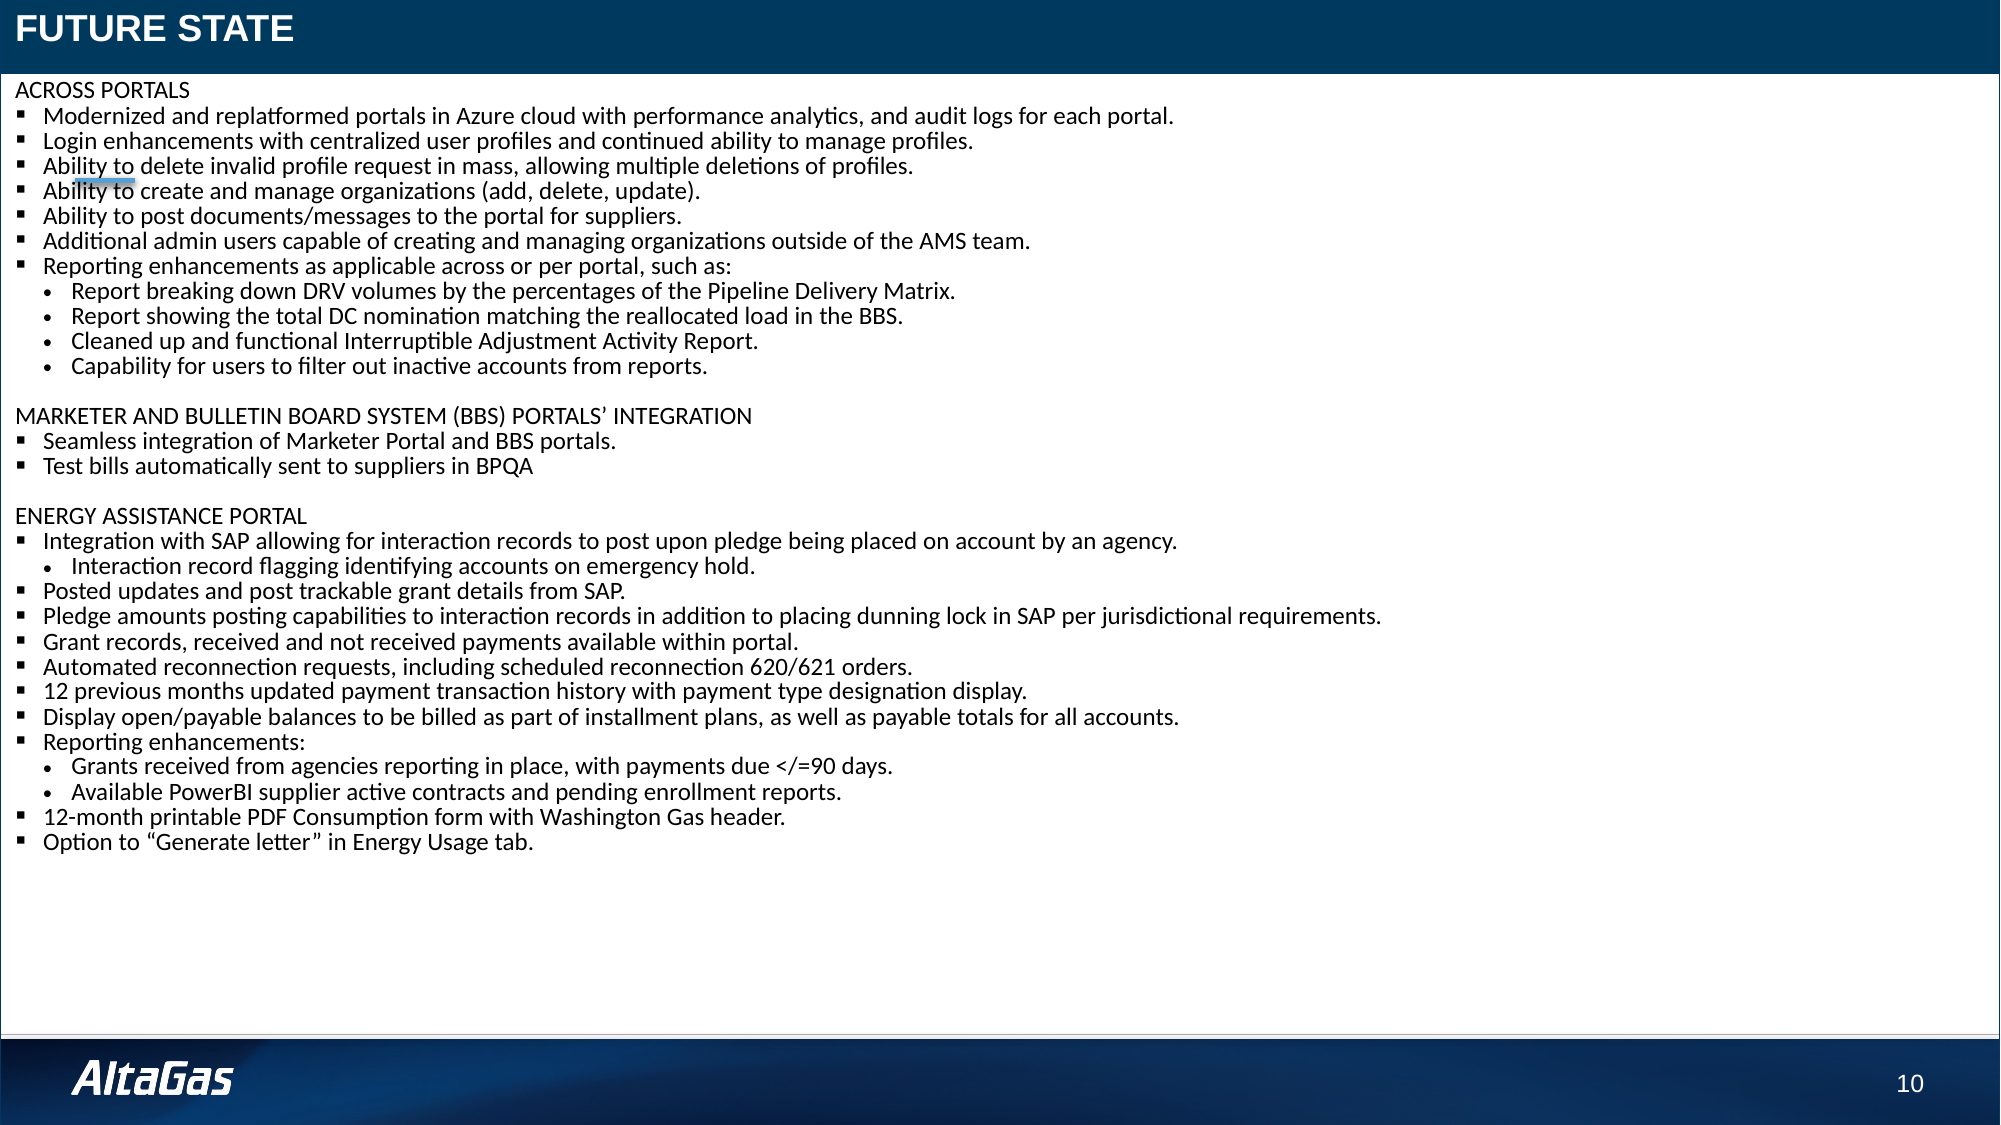

| FUTURE STATE |
| --- |
| ACROSS PORTALS  Modernized and replatformed portals in Azure cloud with performance analytics, and audit logs for each portal. Login enhancements with centralized user profiles and continued ability to manage profiles.  Ability to delete invalid profile request in mass, allowing multiple deletions of profiles.   Ability to create and manage organizations (add, delete, update). Ability to post documents/messages to the portal for suppliers.  Additional admin users capable of creating and managing organizations outside of the AMS team.  Reporting enhancements as applicable across or per portal, such as: Report breaking down DRV volumes by the percentages of the Pipeline Delivery Matrix.   Report showing the total DC nomination matching the reallocated load in the BBS.   Cleaned up and functional Interruptible Adjustment Activity Report.   Capability for users to filter out inactive accounts from reports.   MARKETER AND BULLETIN BOARD SYSTEM (BBS) PORTALS’ INTEGRATION Seamless integration of Marketer Portal and BBS portals.    Test bills automatically sent to suppliers in BPQA   ENERGY ASSISTANCE PORTAL  Integration with SAP allowing for interaction records to post upon pledge being placed on account by an agency. Interaction record flagging identifying accounts on emergency hold. Posted updates and post trackable grant details from SAP. Pledge amounts posting capabilities to interaction records in addition to placing dunning lock in SAP per jurisdictional requirements. Grant records, received and not received payments available within portal. Automated reconnection requests, including scheduled reconnection 620/621 orders. 12 previous months updated payment transaction history with payment type designation display. Display open/payable balances to be billed as part of installment plans, as well as payable totals for all accounts. Reporting enhancements:  Grants received from agencies reporting in place, with payments due </=90 days. Available PowerBI supplier active contracts and pending enrollment reports. 12-month printable PDF Consumption form with Washington Gas header. Option to “Generate letter” in Energy Usage tab. |
10